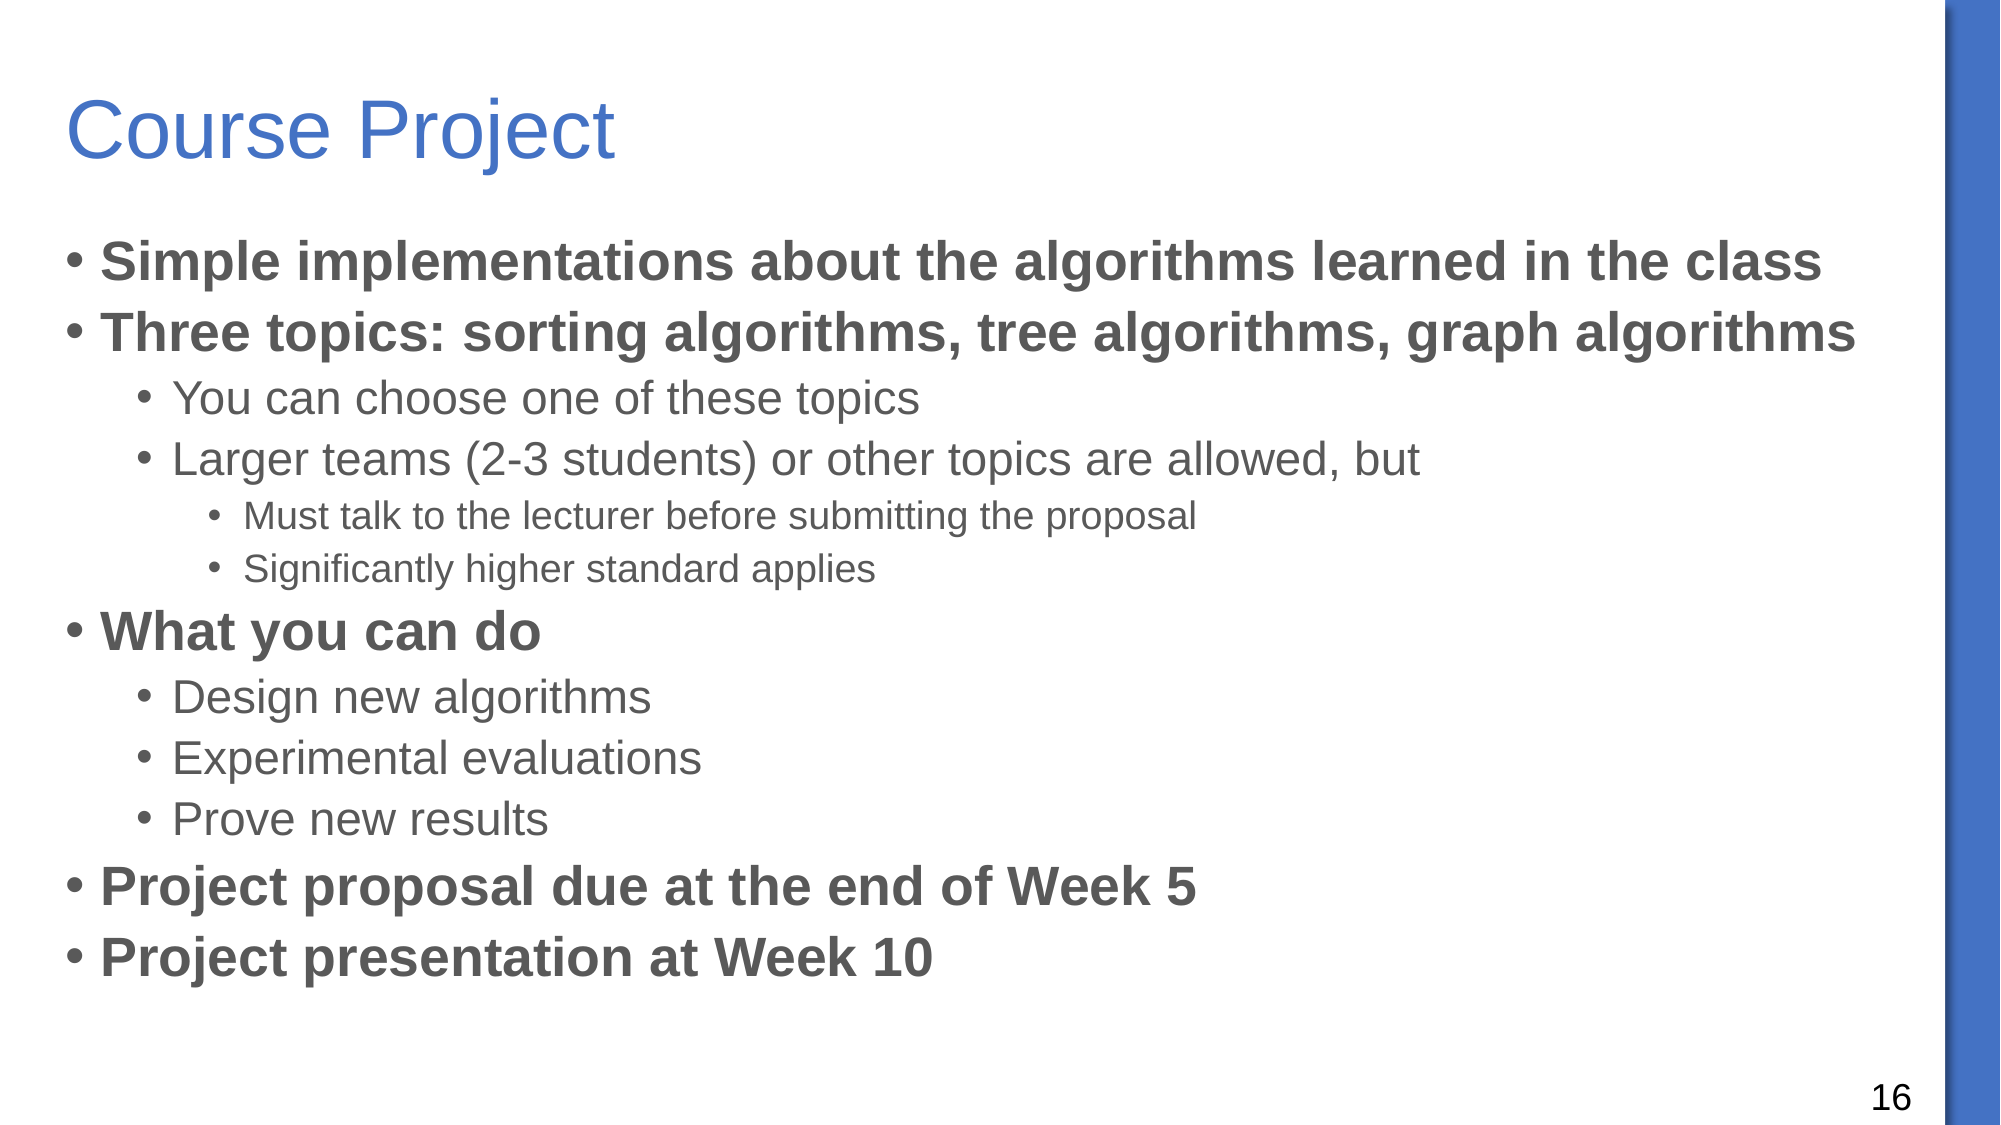

# Course Project
Simple implementations about the algorithms learned in the class
Three topics: sorting algorithms, tree algorithms, graph algorithms
You can choose one of these topics
Larger teams (2-3 students) or other topics are allowed, but
Must talk to the lecturer before submitting the proposal
Significantly higher standard applies
What you can do
Design new algorithms
Experimental evaluations
Prove new results
Project proposal due at the end of Week 5
Project presentation at Week 10
16